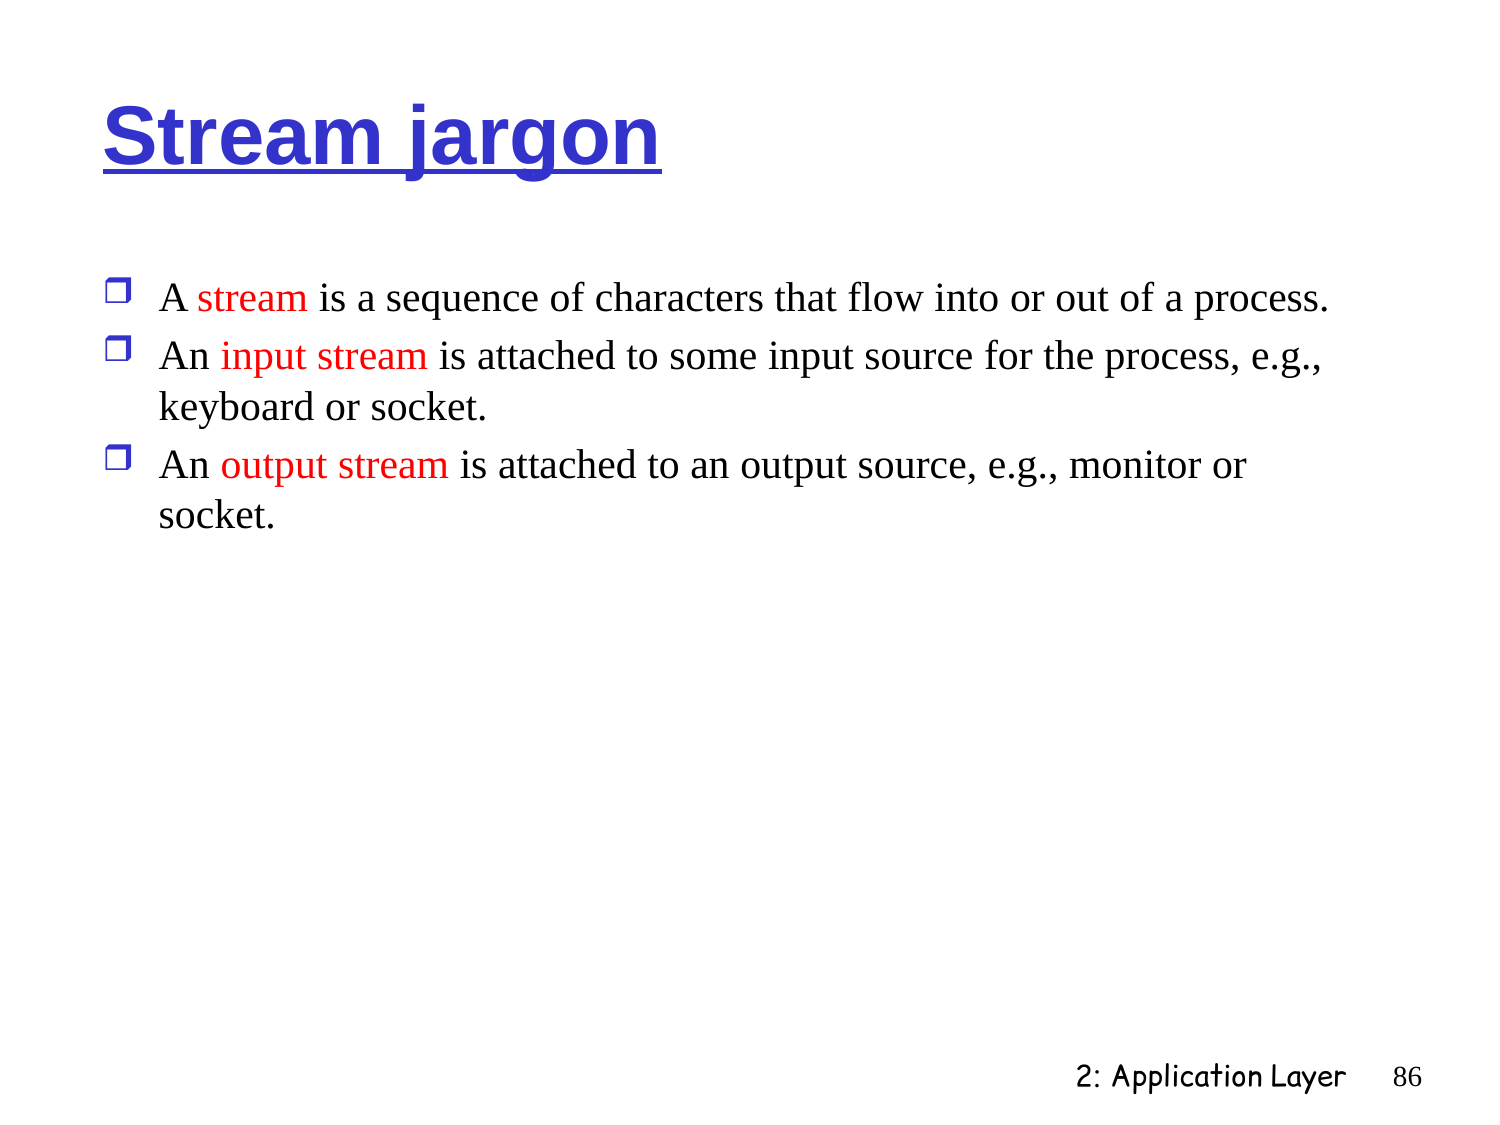

# Stream jargon
A stream is a sequence of characters that flow into or out of a process.
An input stream is attached to some input source for the process, e.g., keyboard or socket.
An output stream is attached to an output source, e.g., monitor or socket.
2: Application Layer
86